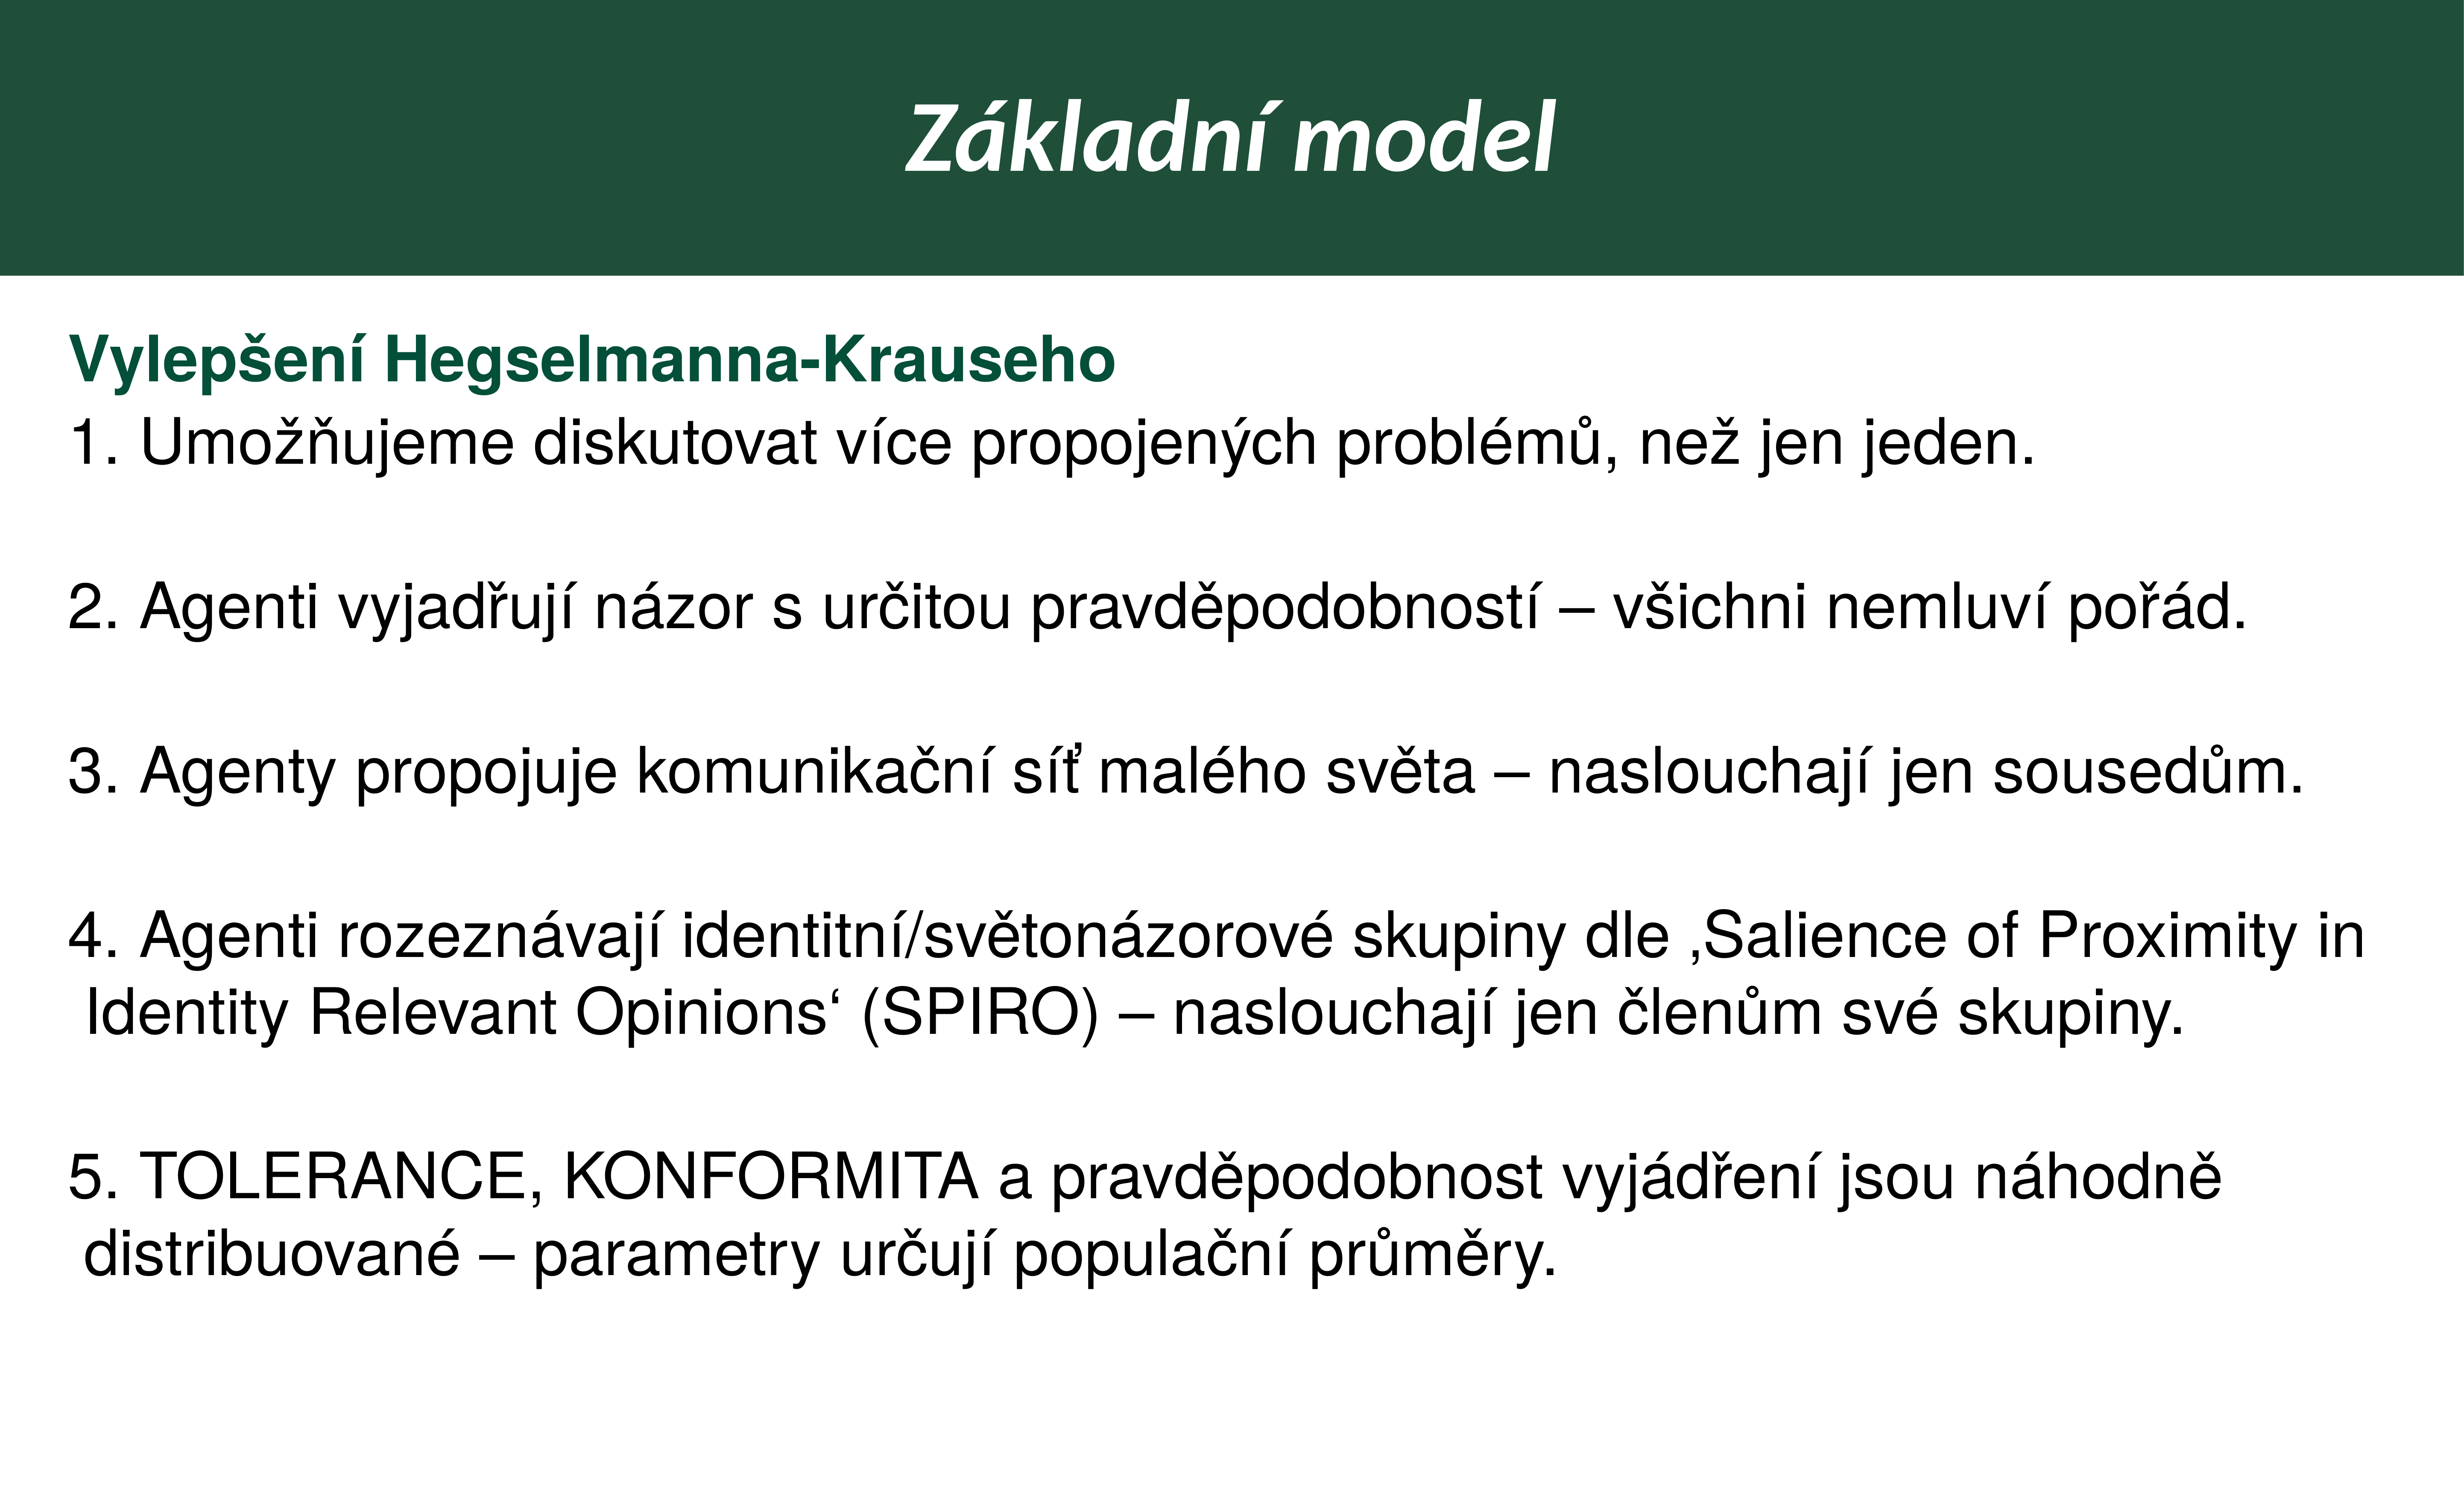

Základní model
Vylepšení Hegselmanna-Krauseho
 Umožňujeme diskutovat více propojených problémů, než jen jeden.

 Agenti vyjadřují názor s určitou pravděpodobností – všichni nemluví pořád.

 Agenty propojuje komunikační síť malého světa – naslouchají jen sousedům.

 Agenti rozeznávají identitní/světonázorové skupiny dle ‚Salience of Proximity in Identity Relevant Opinions‘ (SPIRO) – naslouchají jen členům své skupiny.

 TOLERANCE, KONFORMITA a pravděpodobnost vyjádření jsou náhodně distribuované – parametry určují populační průměry.